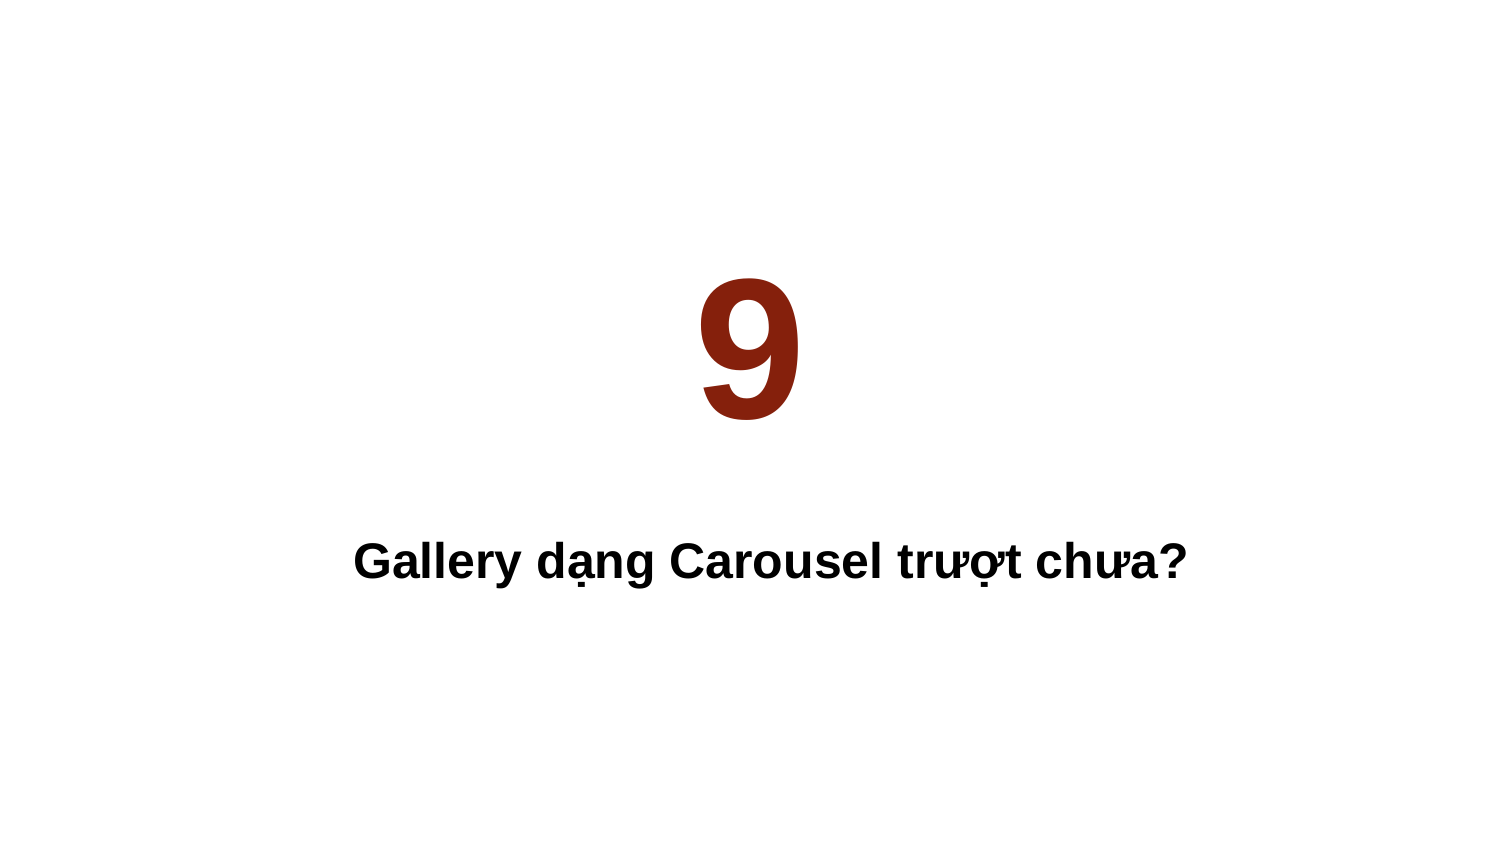

# 9
Gallery dạng Carousel trượt chưa?